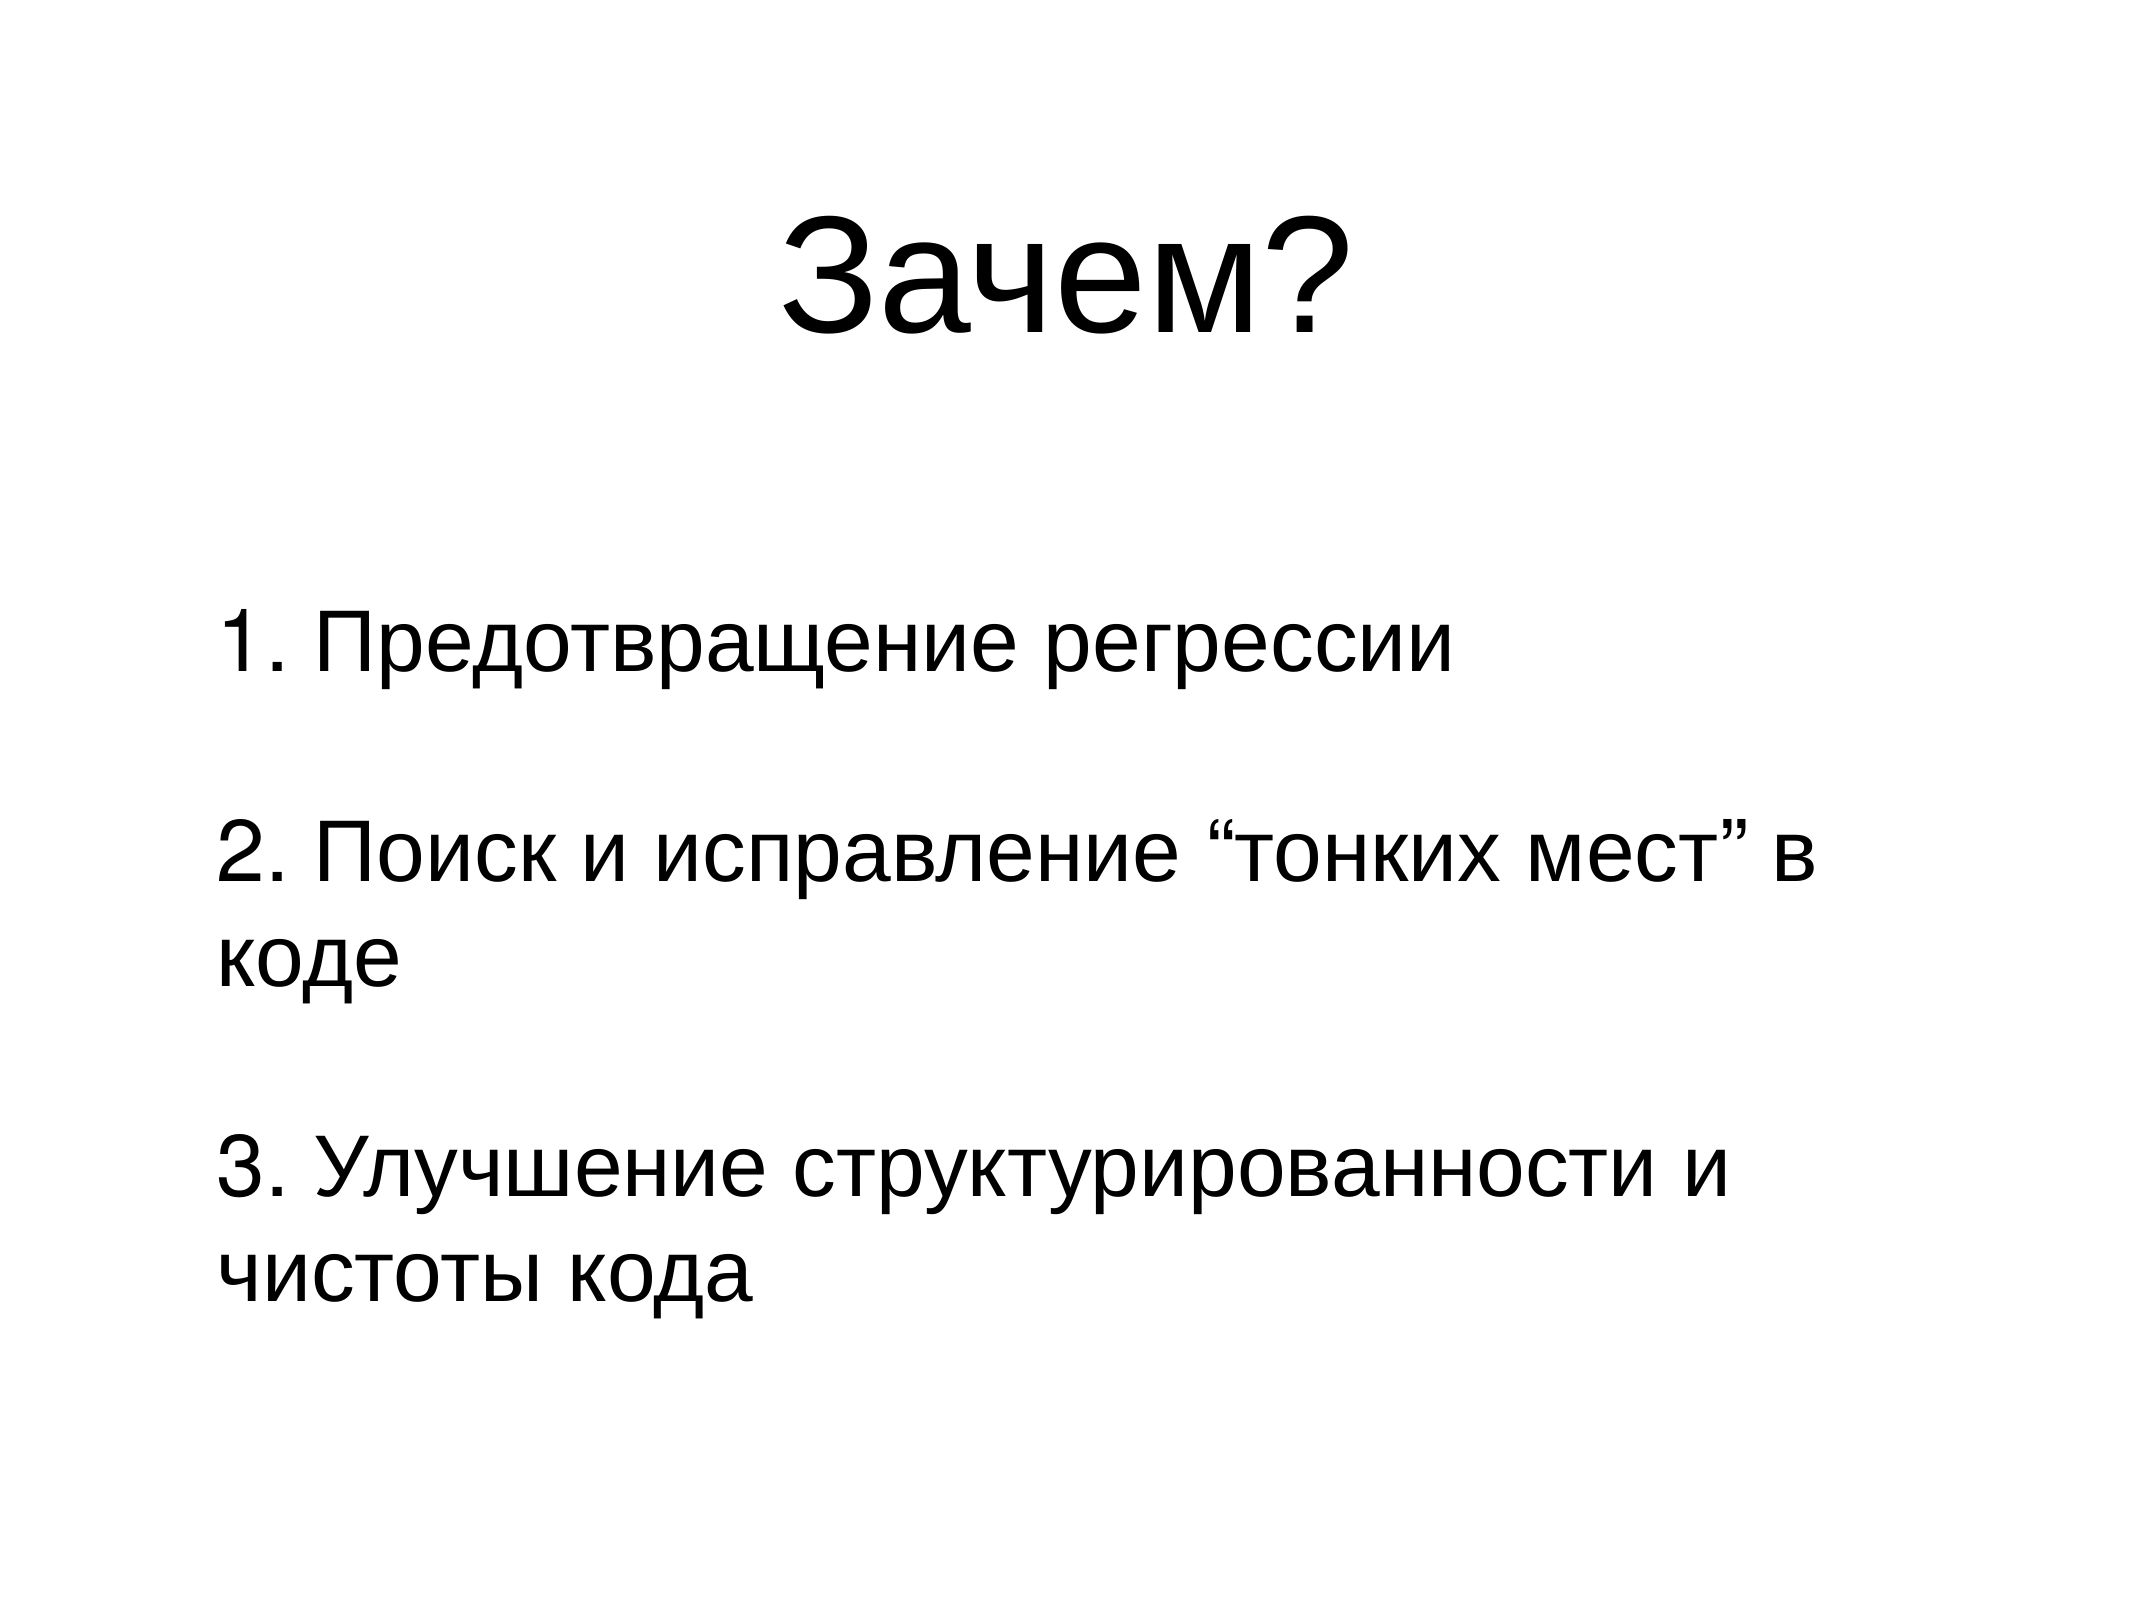

# Зачем?
1. Предотвращение регрессии

2. Поиск и исправление “тонких мест” в коде

3. Улучшение структурированности и чистоты кода